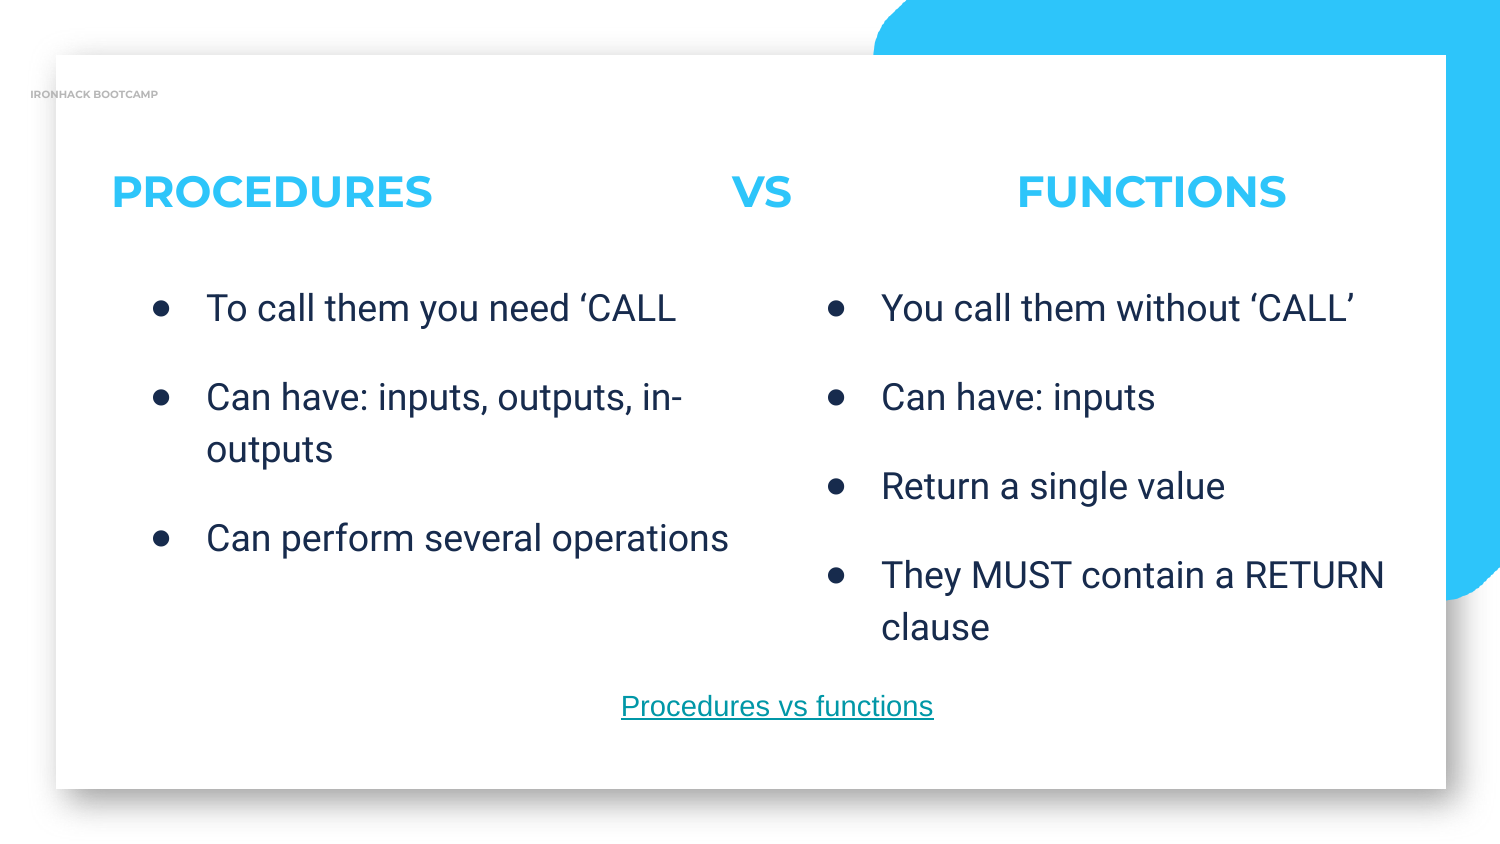

IRONHACK BOOTCAMP
PROCEDURES                        VS                  FUNCTIONS
To call them you need ‘CALL
Can have: inputs, outputs, in-outputs
Can perform several operations

You call them without ‘CALL’
Can have: inputs
Return a single value
They MUST contain a RETURN clause

Procedures vs functions